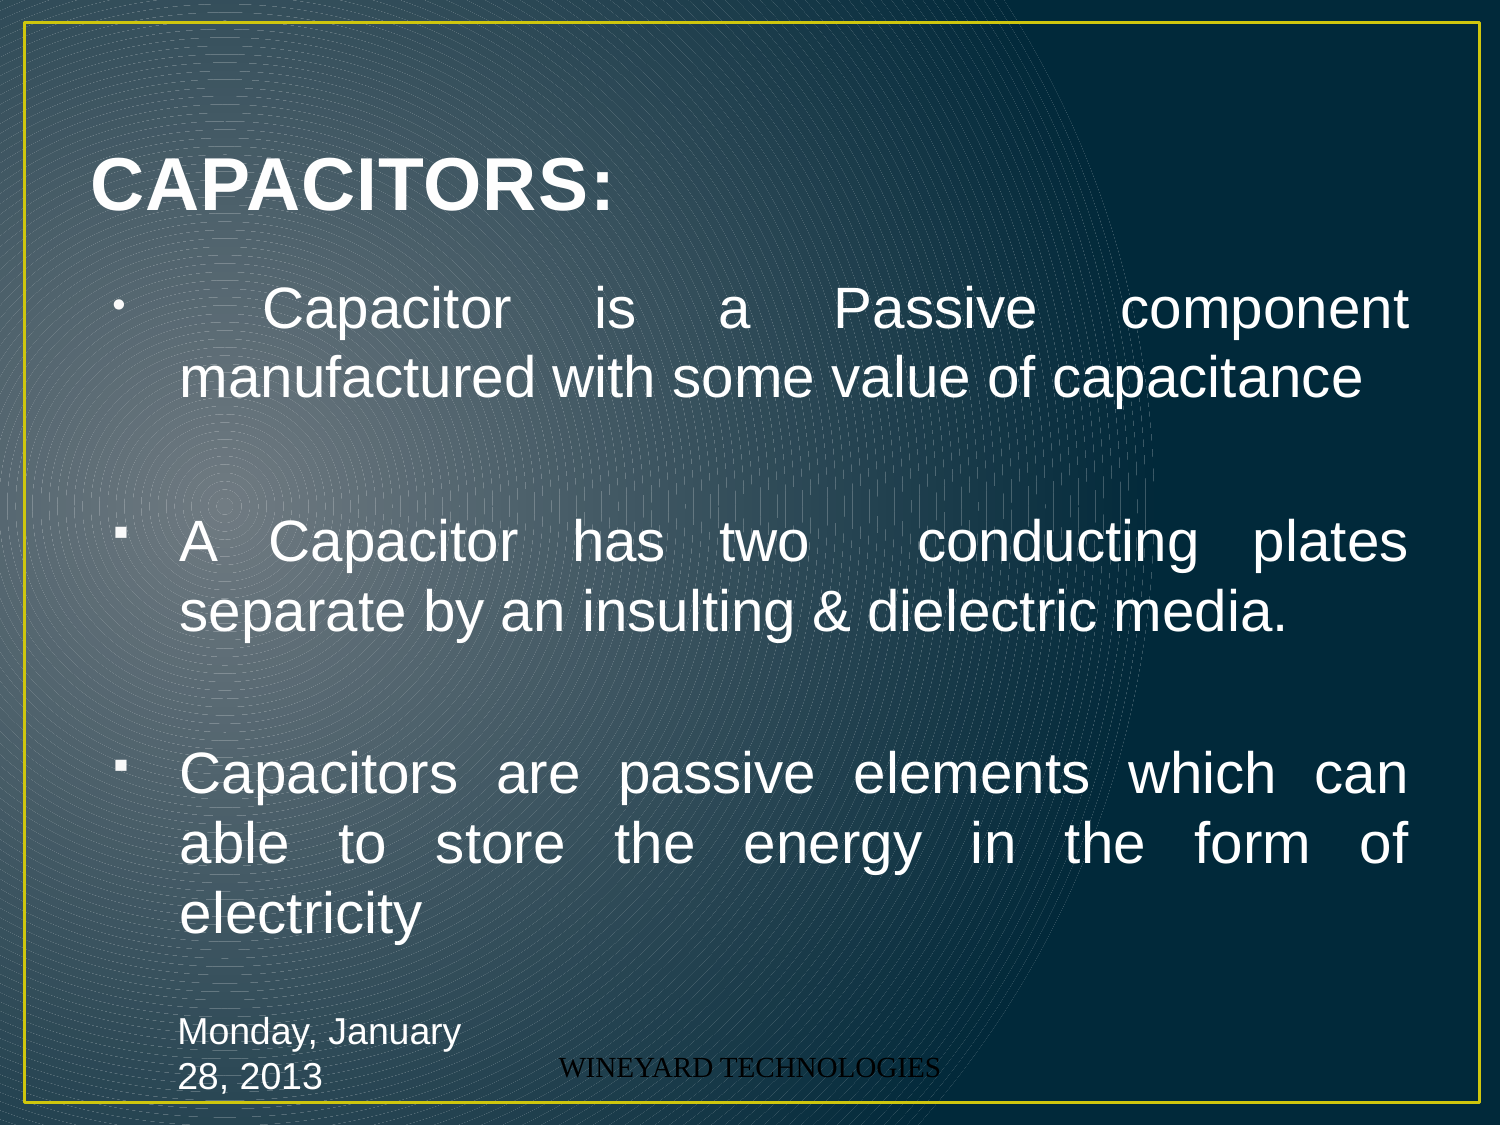

# CAPACITORS:
 Capacitor is a Passive component manufactured with some value of capacitance

A Capacitor has two  conducting plates separate by an insulting & dielectric media.

Capacitors are passive elements which can able to store the energy in the form of electricity

Monday, January 28, 2013
WINEYARD TECHNOLOGIES